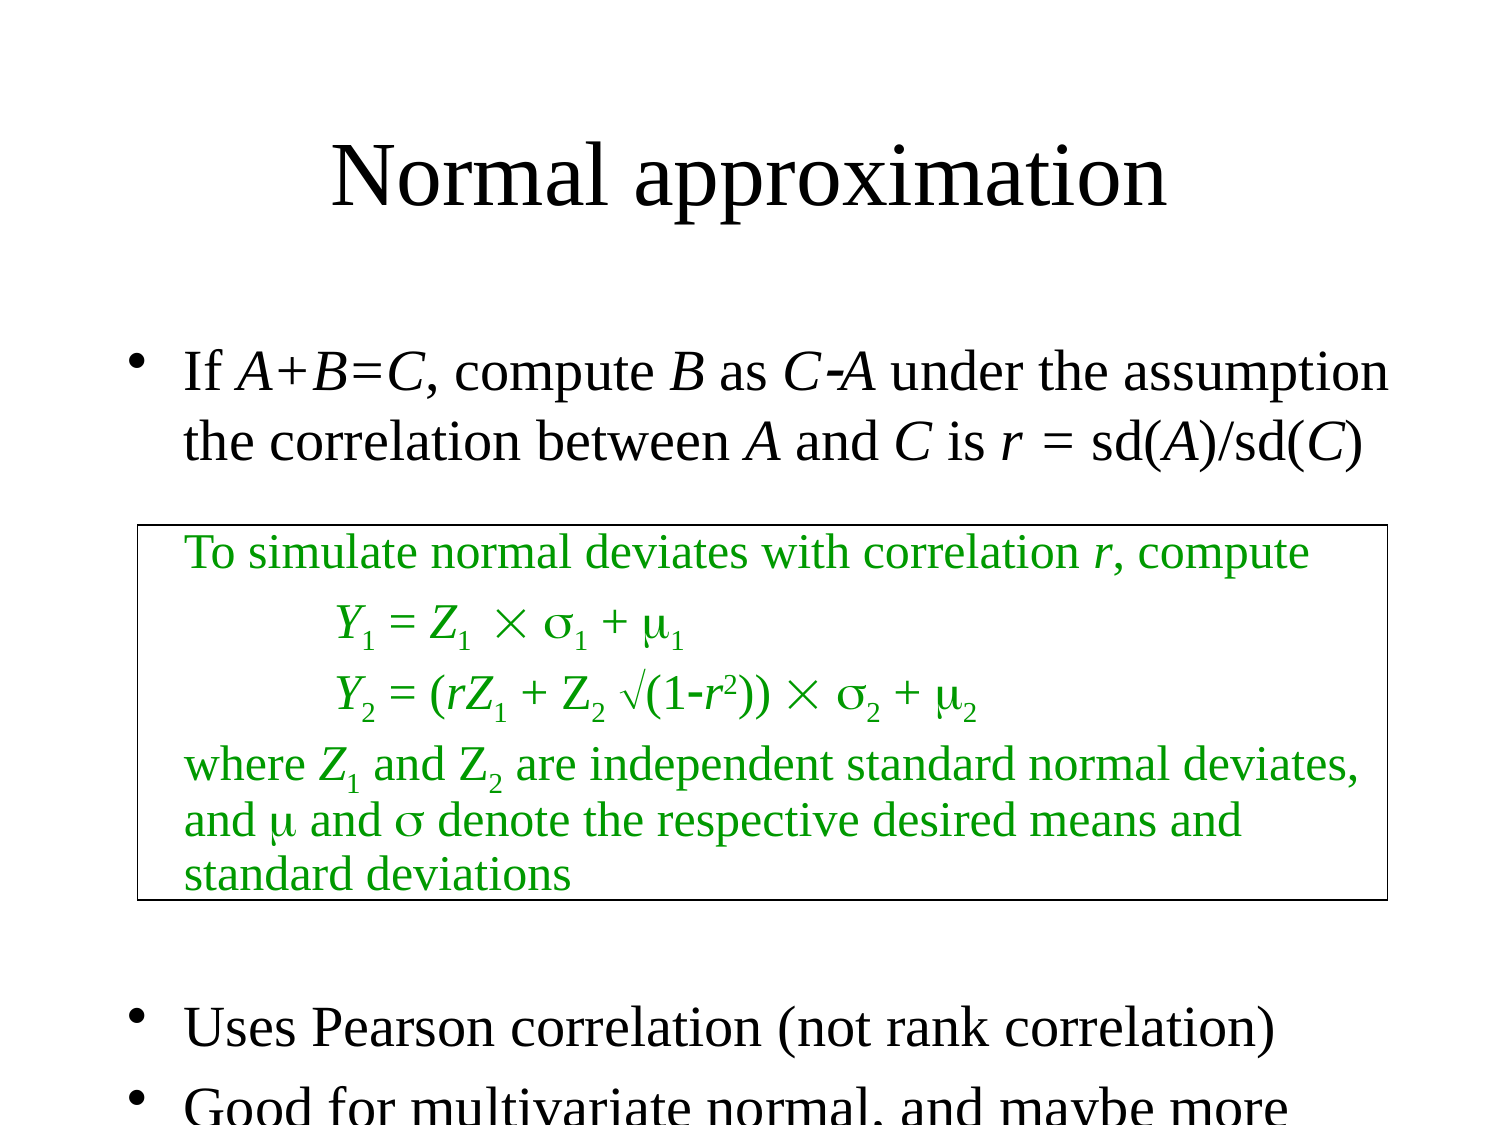

# Normal approximation
If A+B=C, compute B as C−A under the assumption the correlation between A and C is r = sd(A)/sd(C)

	To simulate normal deviates with correlation r, compute
		Y1 = Z1  × σ1 + μ1
		Y2 = (rZ1 + Z2 √(1−r2)) × σ2 + μ2
	where Z1 and Z2 are independent standard normal deviates, and μ and σ denote the respective desired means and standard deviations

Uses Pearson correlation (not rank correlation)
Good for multivariate normal, and maybe more